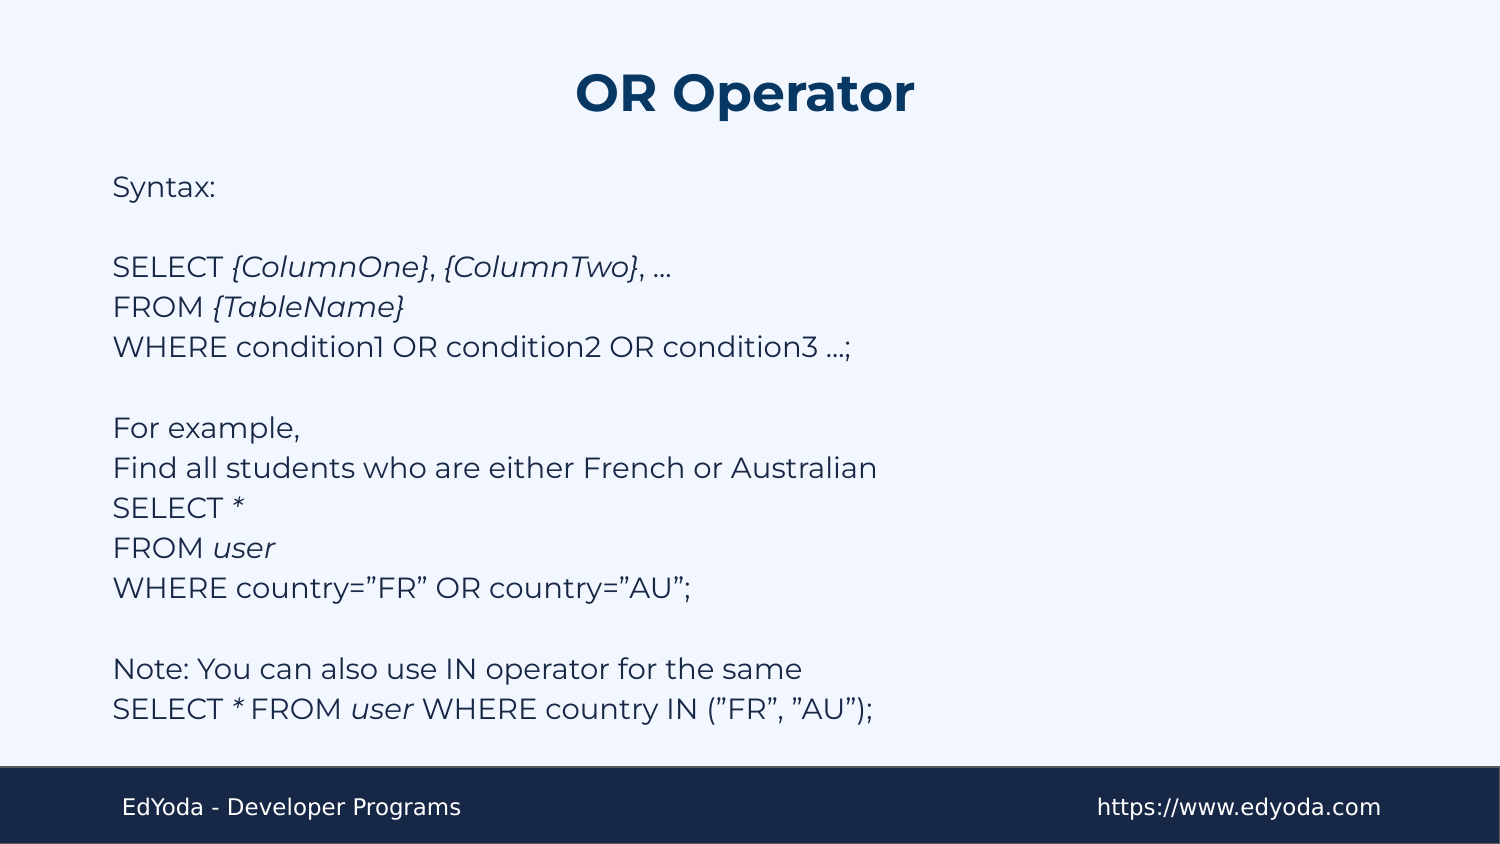

# OR Operator
Syntax:

SELECT {ColumnOne}, {ColumnTwo}, ...
FROM {TableName}
WHERE condition1 OR condition2 OR condition3 ...;

For example,
Find all students who are either French or Australian
SELECT *
FROM user
WHERE country=”FR” OR country=”AU”;

Note: You can also use IN operator for the same
SELECT * FROM user WHERE country IN (”FR”, ”AU”);

EdYoda - Developer Programs
https://www.edyoda.com